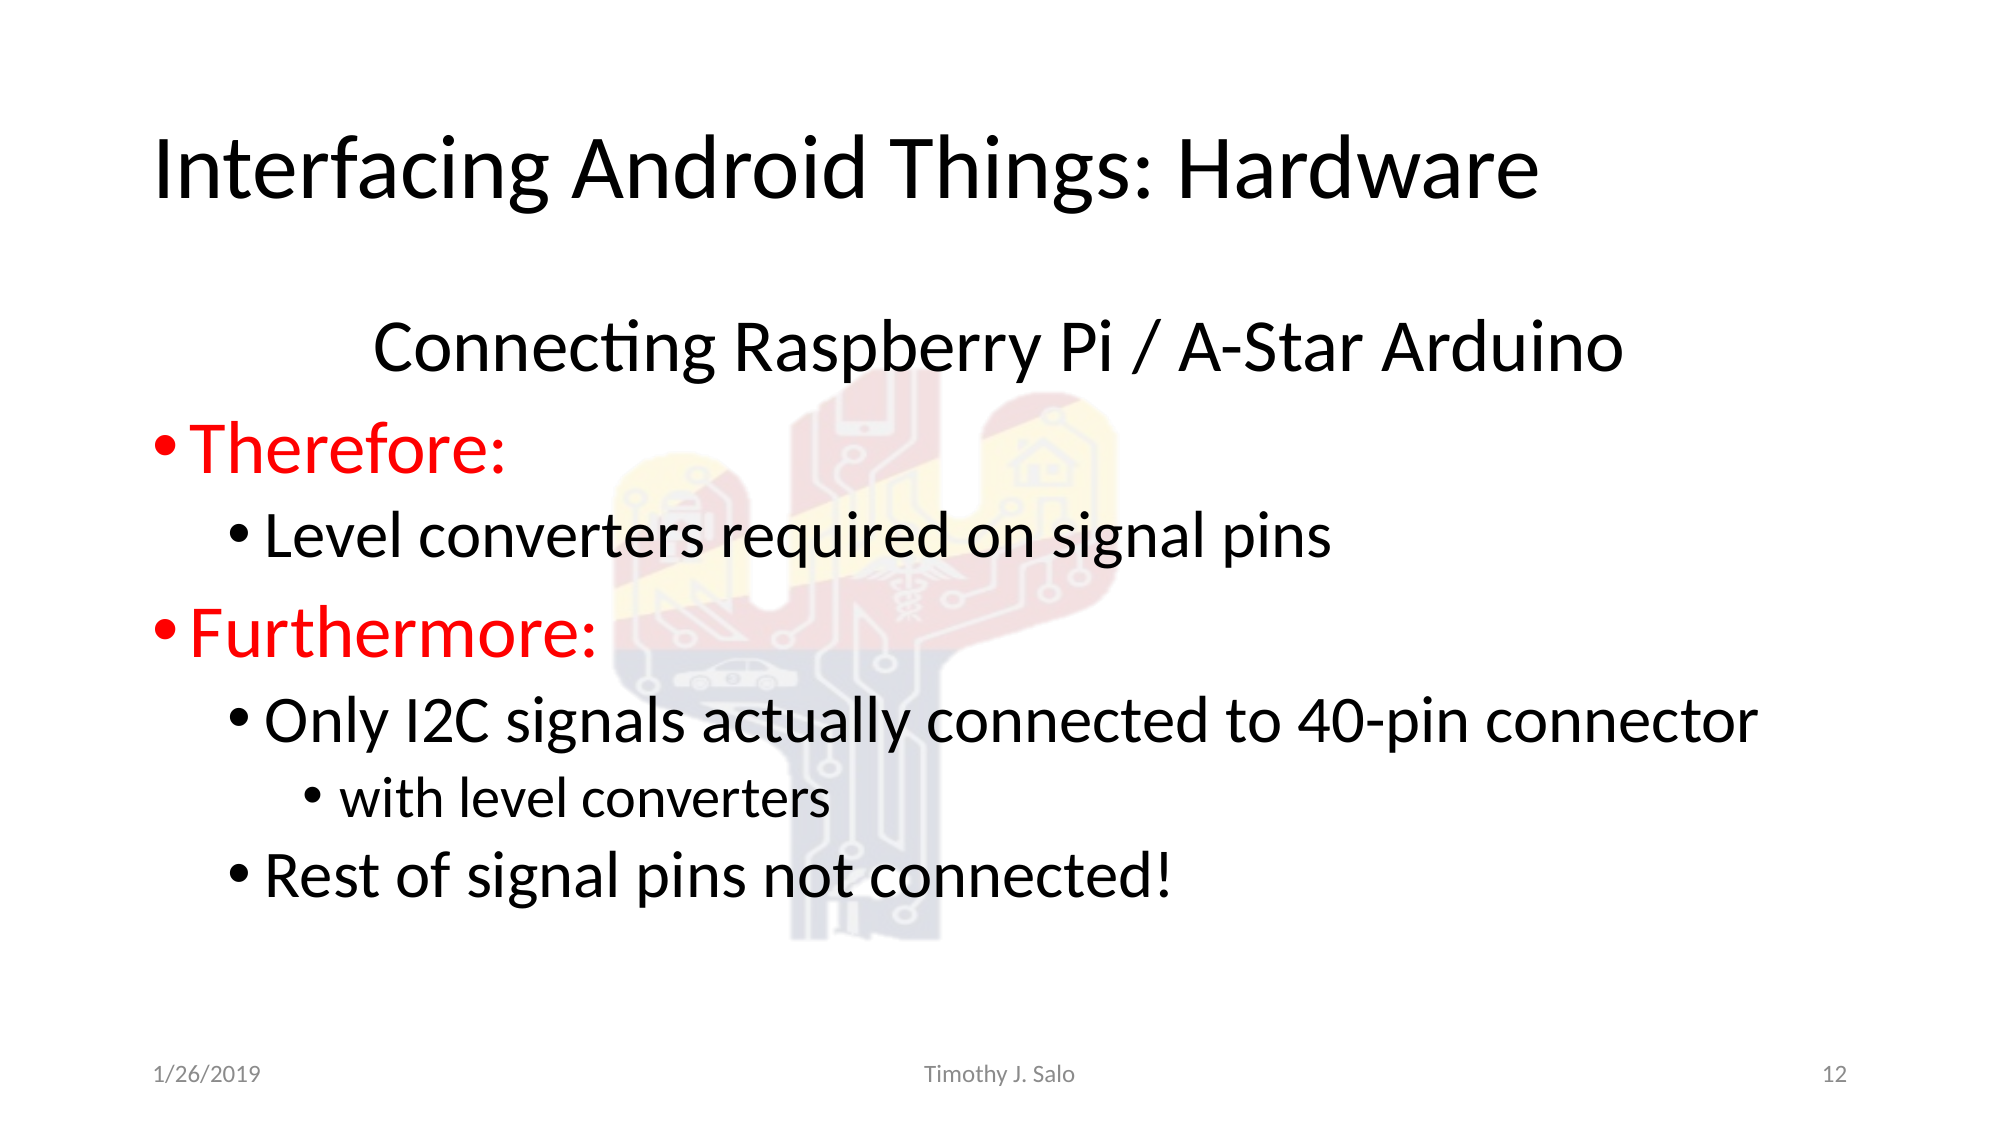

# Interfacing Android Things: Hardware
Connecting Raspberry Pi / A-Star Arduino
Therefore:
Level converters required on signal pins
Furthermore:
Only I2C signals actually connected to 40-pin connector
with level converters
Rest of signal pins not connected!
1/26/2019
Timothy J. Salo
12